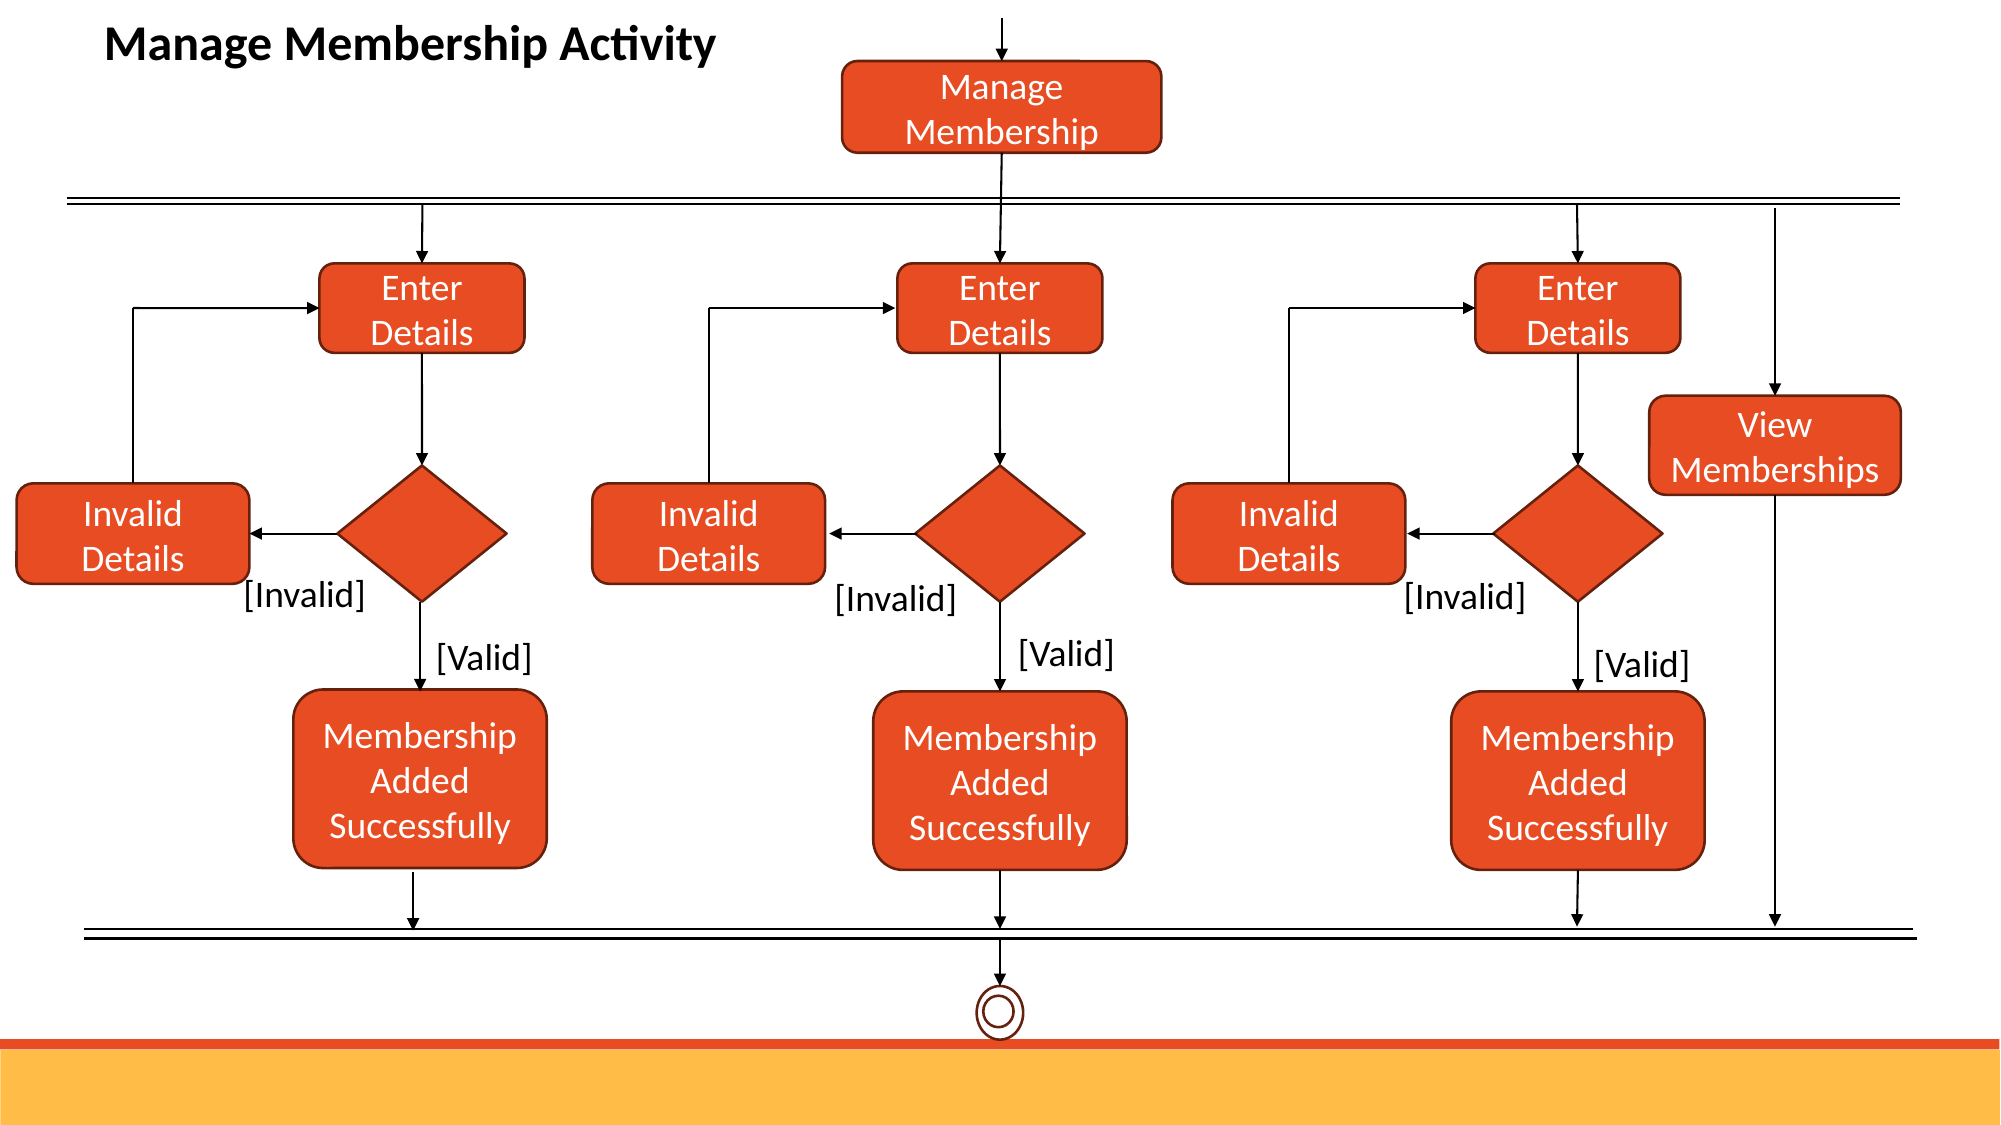

Manage Membership Activity

Manage Membership
Enter Details
Enter Details
Enter Details
View Memberships

Invalid Details
Invalid Details
Invalid Details
[Invalid]
[Invalid]
[Invalid]
[Valid]
[Valid]
[Valid]
Membership Added Successfully
Membership Added Successfully
Membership Added Successfully